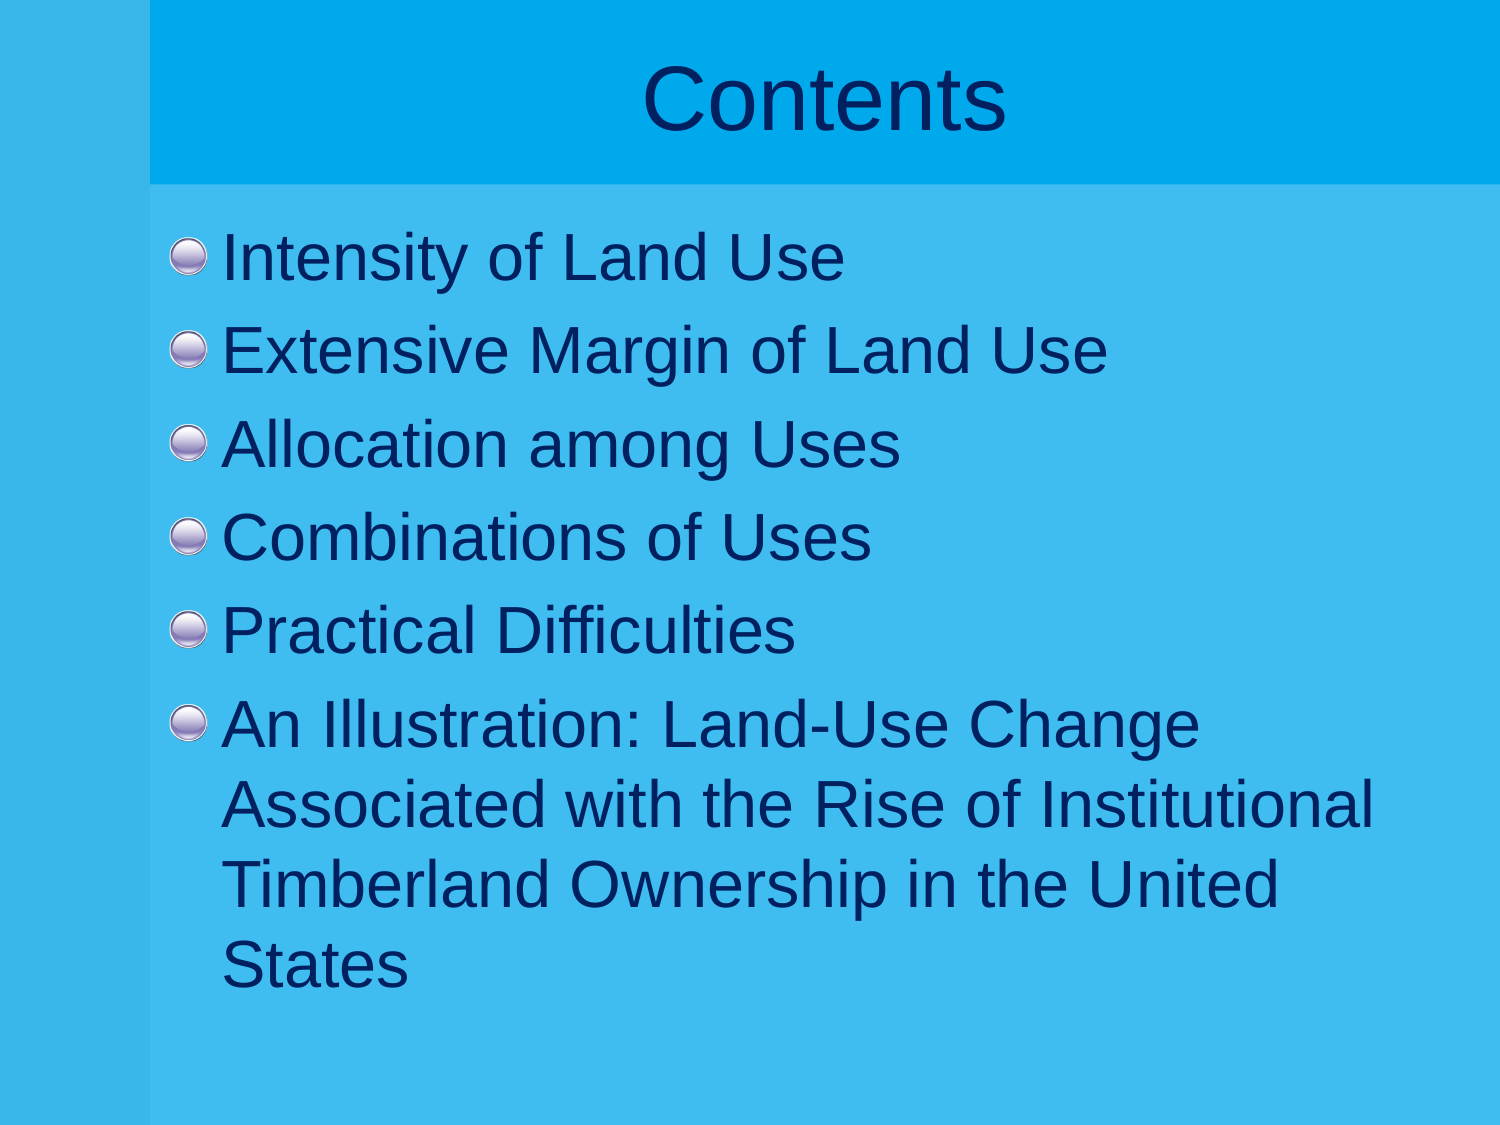

# Contents
Intensity of Land Use
Extensive Margin of Land Use
Allocation among Uses
Combinations of Uses
Practical Difficulties
An Illustration: Land-Use Change Associated with the Rise of Institutional Timberland Ownership in the United States